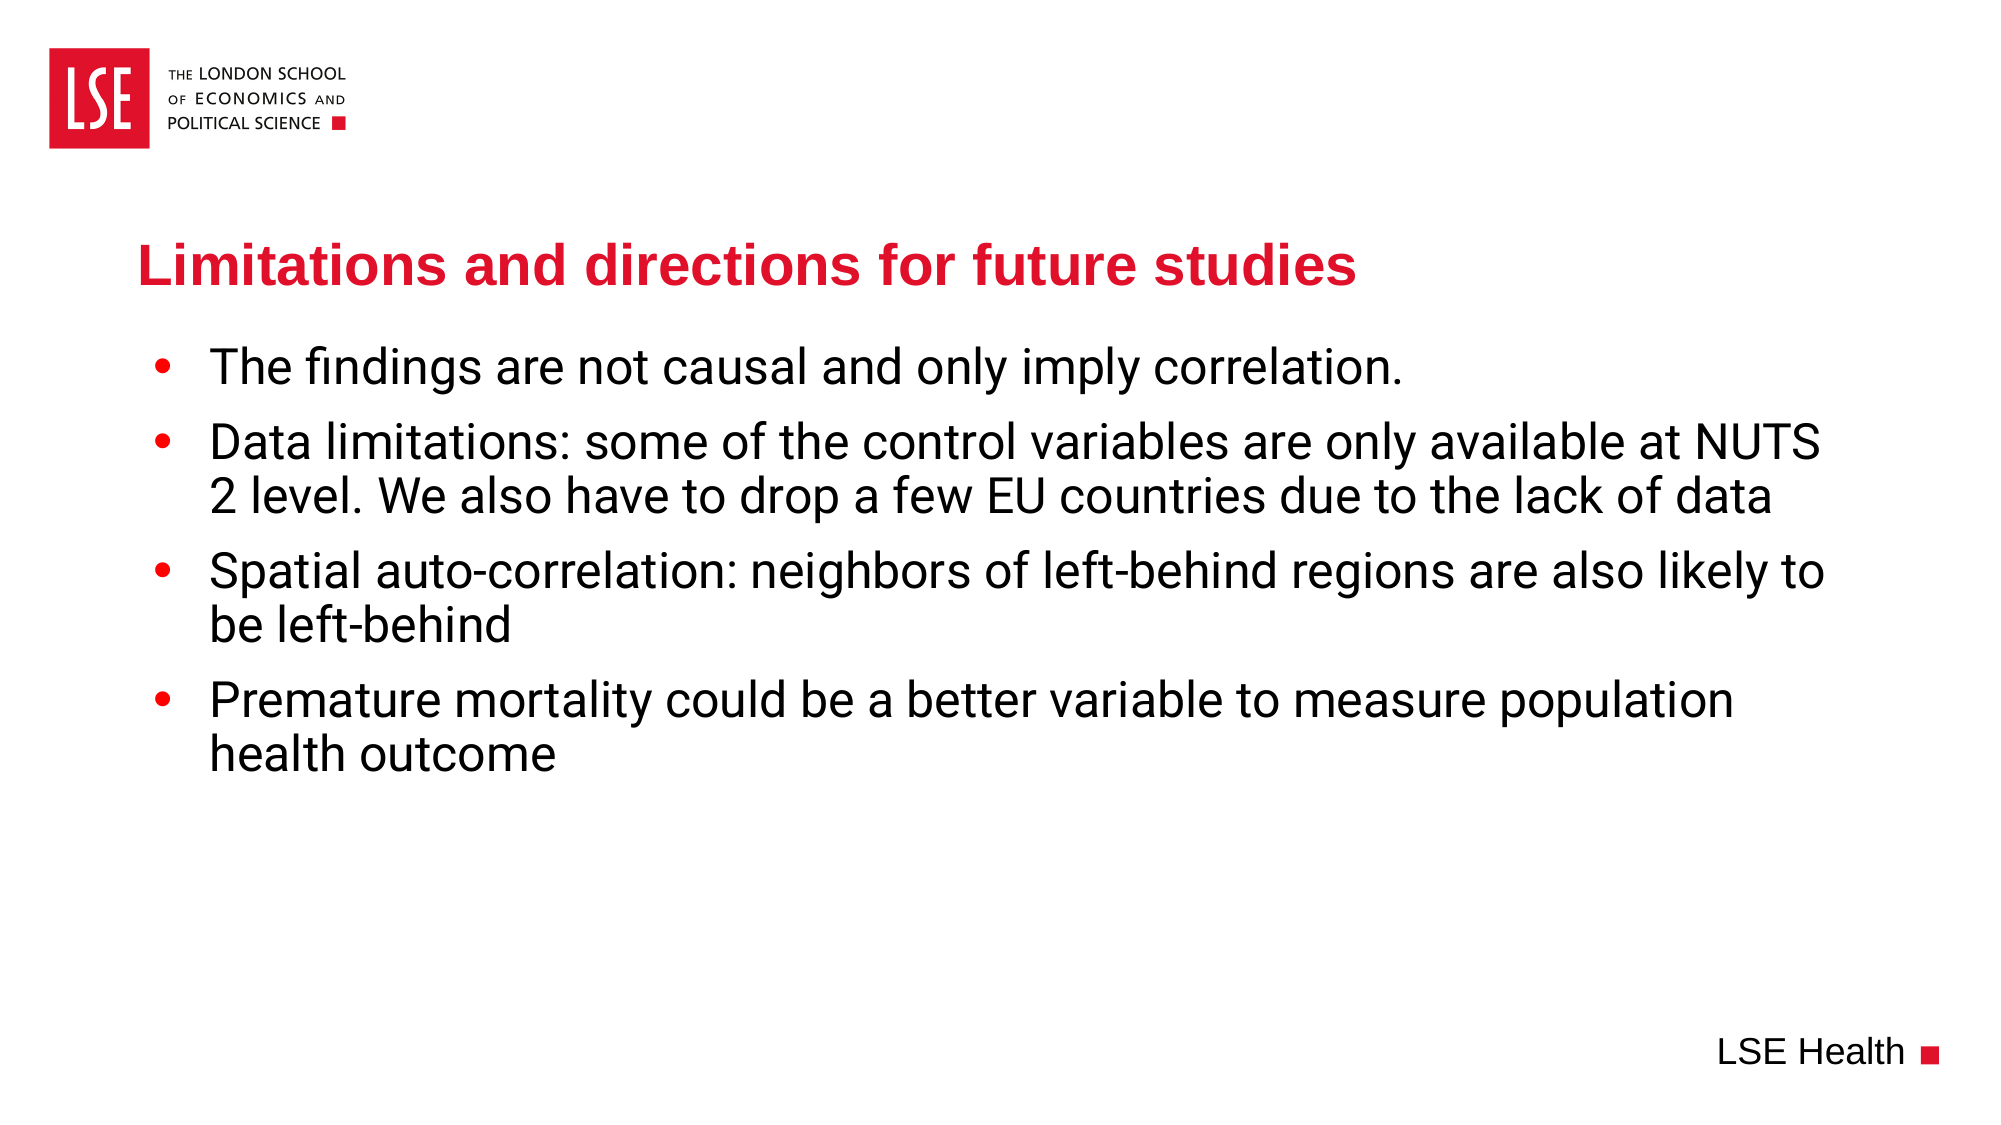

# Limitations and directions for future studies
The findings are not causal and only imply correlation.
Data limitations: some of the control variables are only available at NUTS 2 level. We also have to drop a few EU countries due to the lack of data
Spatial auto-correlation: neighbors of left-behind regions are also likely to be left-behind
Premature mortality could be a better variable to measure population health outcome

LSE Health